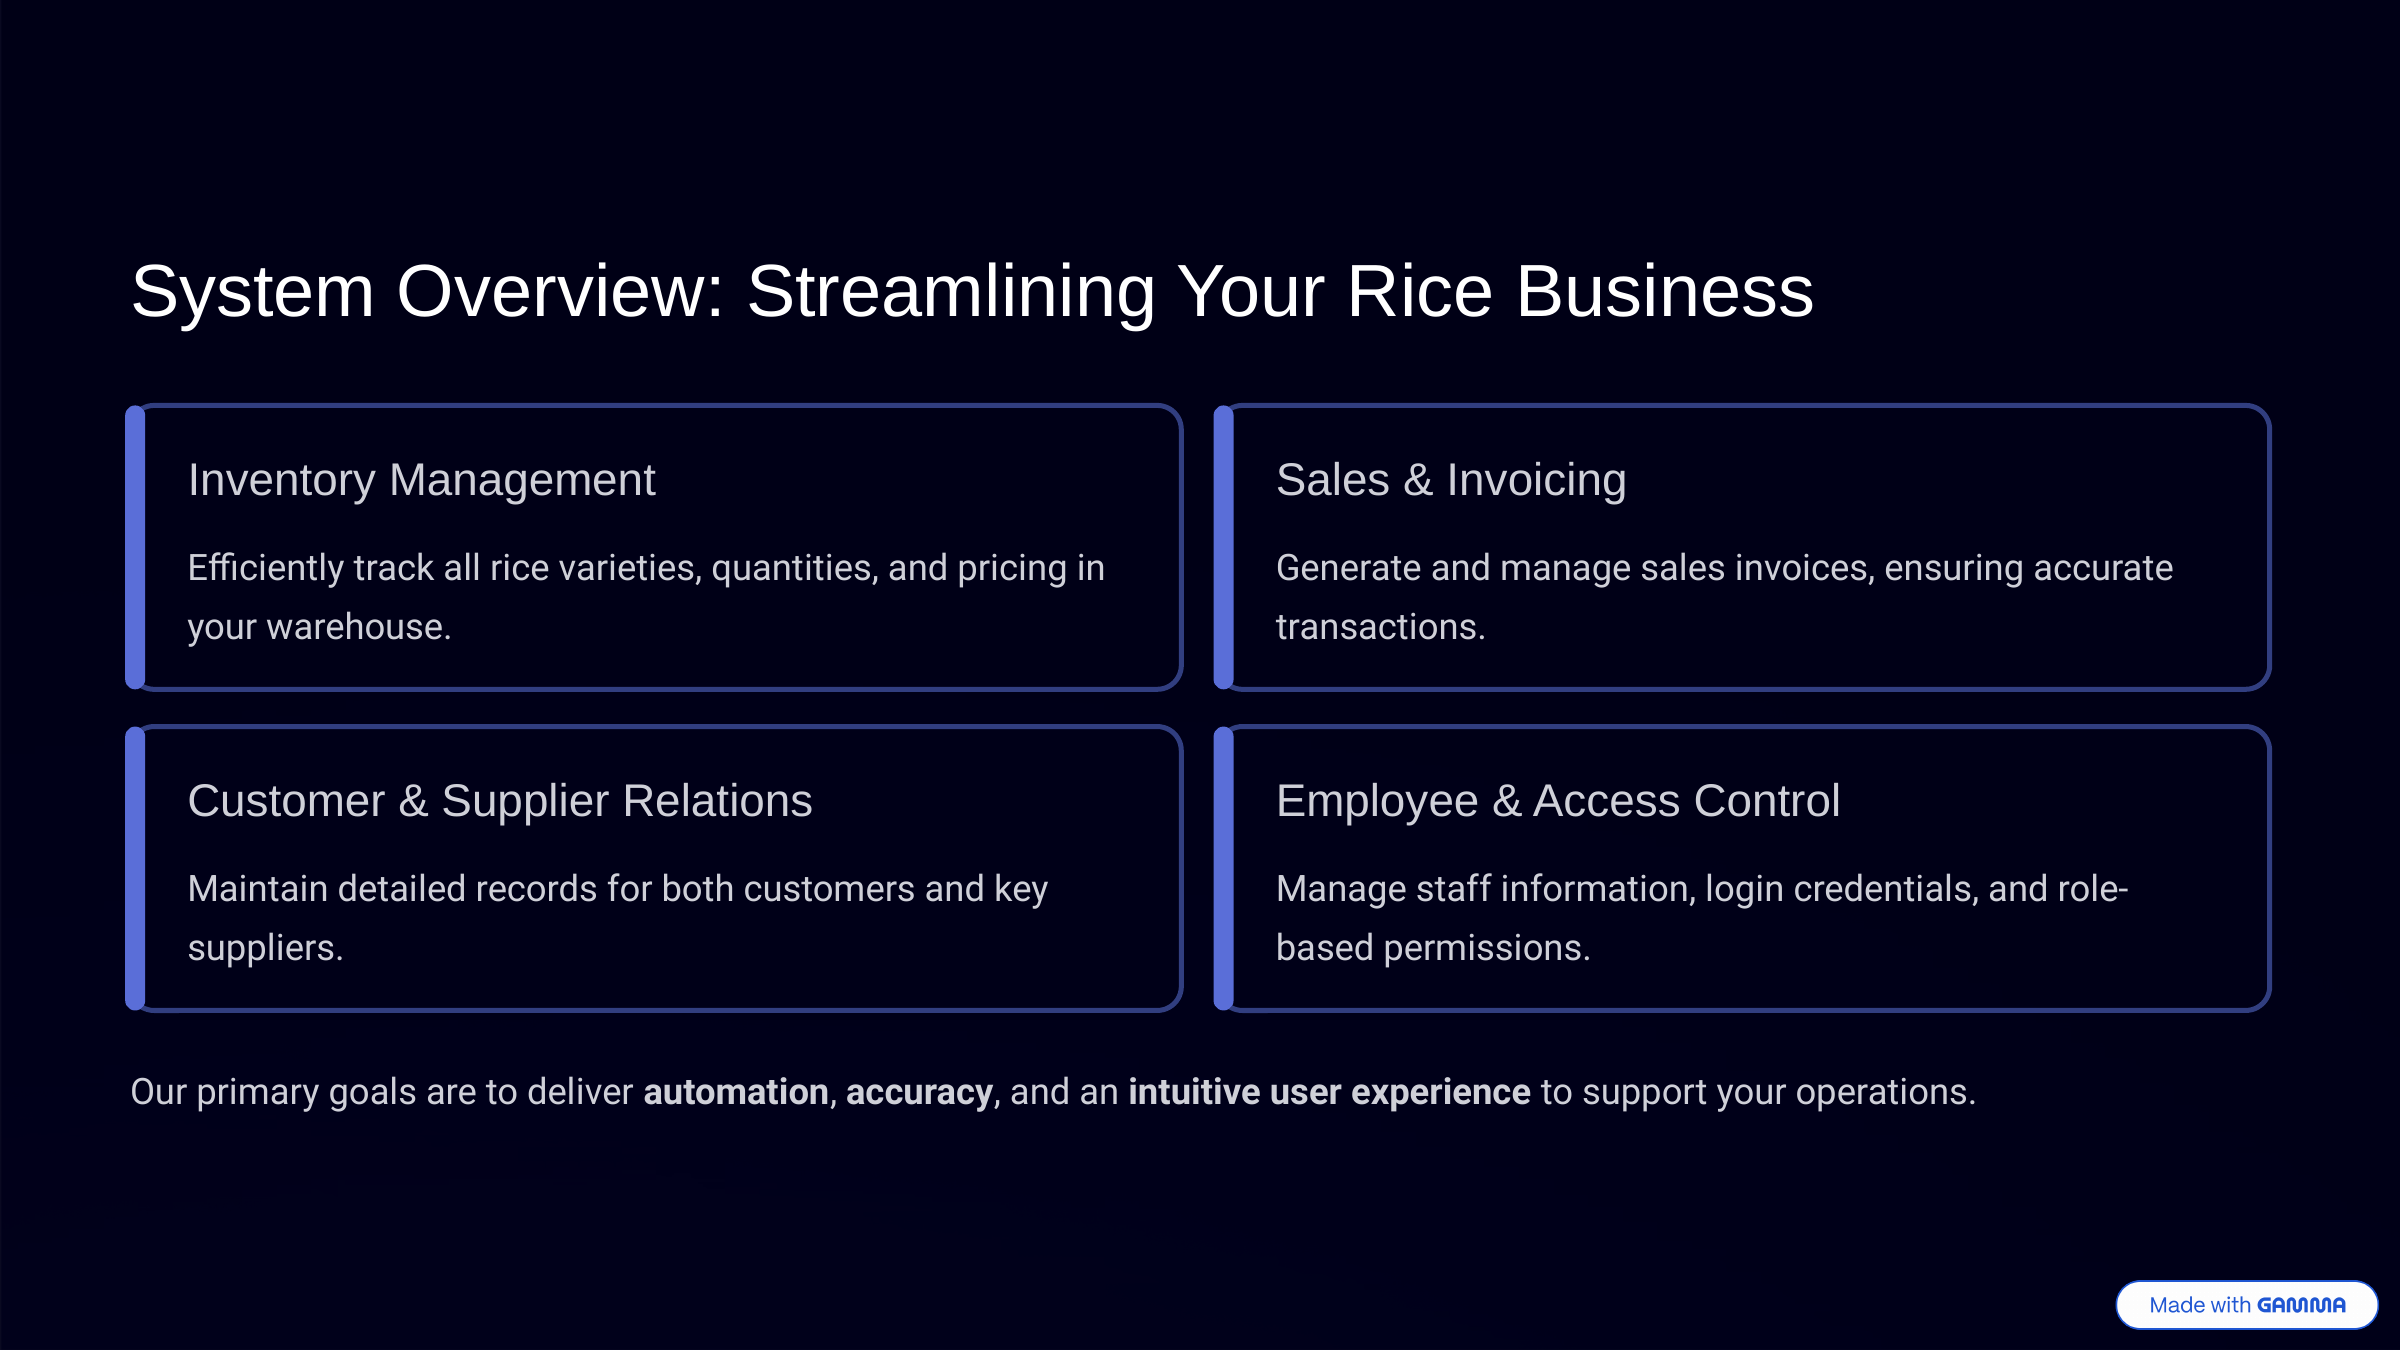

System Overview: Streamlining Your Rice Business

Inventory Management
Sales & Invoicing
Efficiently track all rice varieties, quantities, and pricing in your warehouse.
Generate and manage sales invoices, ensuring accurate transactions.

Customer & Supplier Relations
Employee & Access Control
Maintain detailed records for both customers and key suppliers.
Manage staff information, login credentials, and role-based permissions.
Our primary goals are to deliver automation, accuracy, and an intuitive user experience to support your operations.